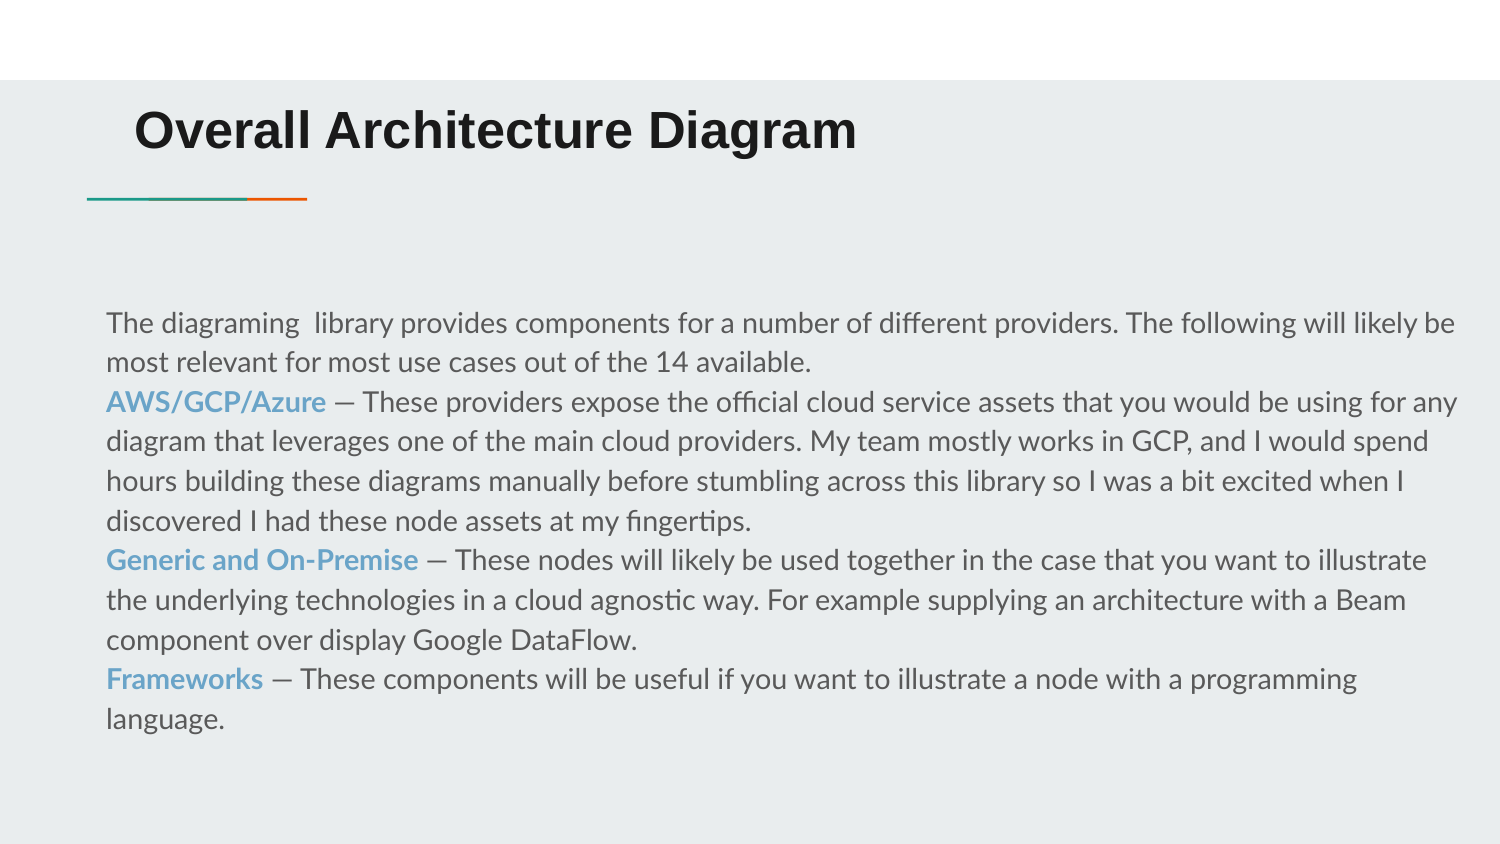

# Overall Architecture Diagram
The diagraming  library provides components for a number of different providers. The following will likely be most relevant for most use cases out of the 14 available.
AWS/GCP/Azure — These providers expose the official cloud service assets that you would be using for any diagram that leverages one of the main cloud providers. My team mostly works in GCP, and I would spend hours building these diagrams manually before stumbling across this library so I was a bit excited when I discovered I had these node assets at my fingertips.
Generic and On-Premise — These nodes will likely be used together in the case that you want to illustrate the underlying technologies in a cloud agnostic way. For example supplying an architecture with a Beam component over display Google DataFlow.
Frameworks — These components will be useful if you want to illustrate a node with a programming language.